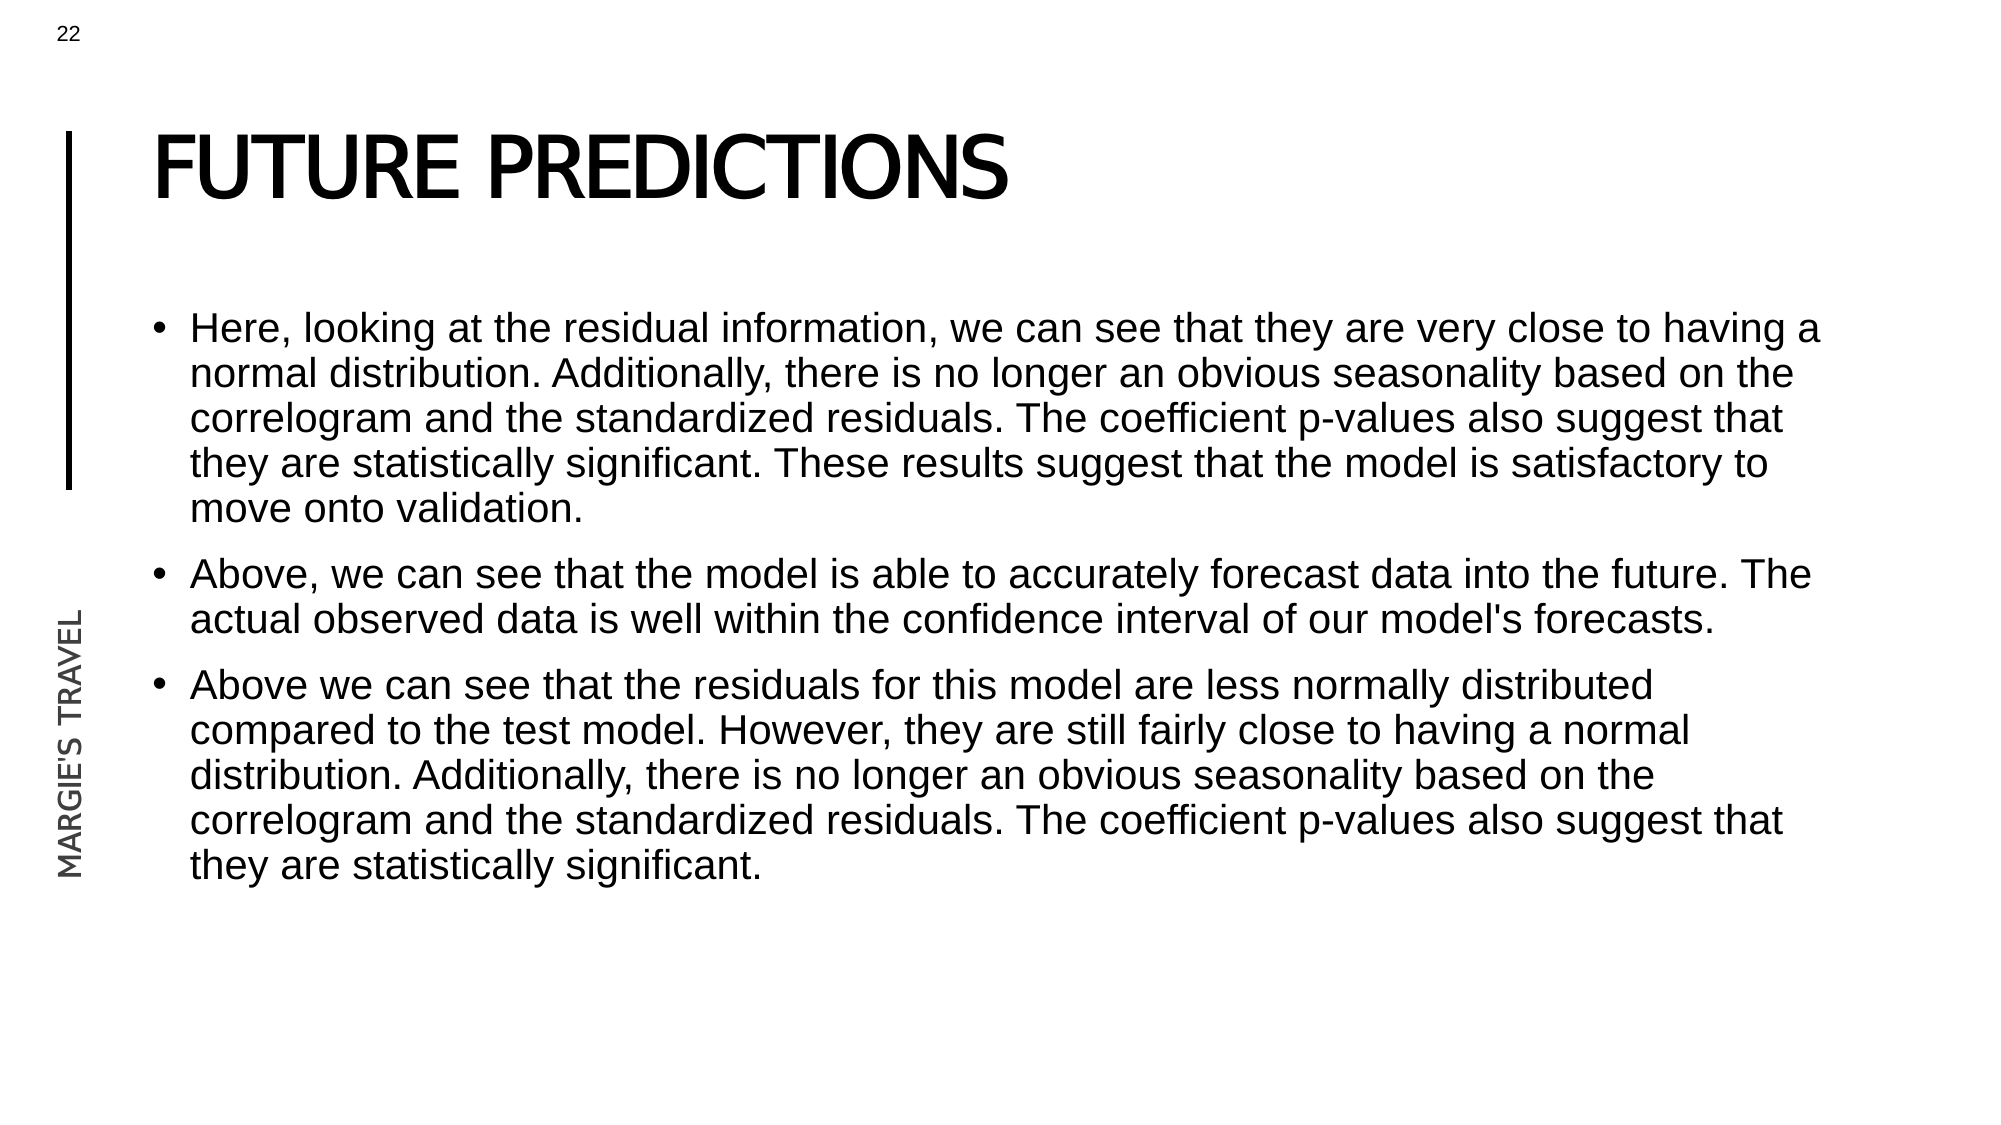

# Future Predictions
Here, looking at the residual information, we can see that they are very close to having a normal distribution. Additionally, there is no longer an obvious seasonality based on the correlogram and the standardized residuals. The coefficient p-values also suggest that they are statistically significant. These results suggest that the model is satisfactory to move onto validation.
Above, we can see that the model is able to accurately forecast data into the future. The actual observed data is well within the confidence interval of our model's forecasts.
Above we can see that the residuals for this model are less normally distributed compared to the test model. However, they are still fairly close to having a normal distribution. Additionally, there is no longer an obvious seasonality based on the correlogram and the standardized residuals. The coefficient p-values also suggest that they are statistically significant.
Margie's Travel